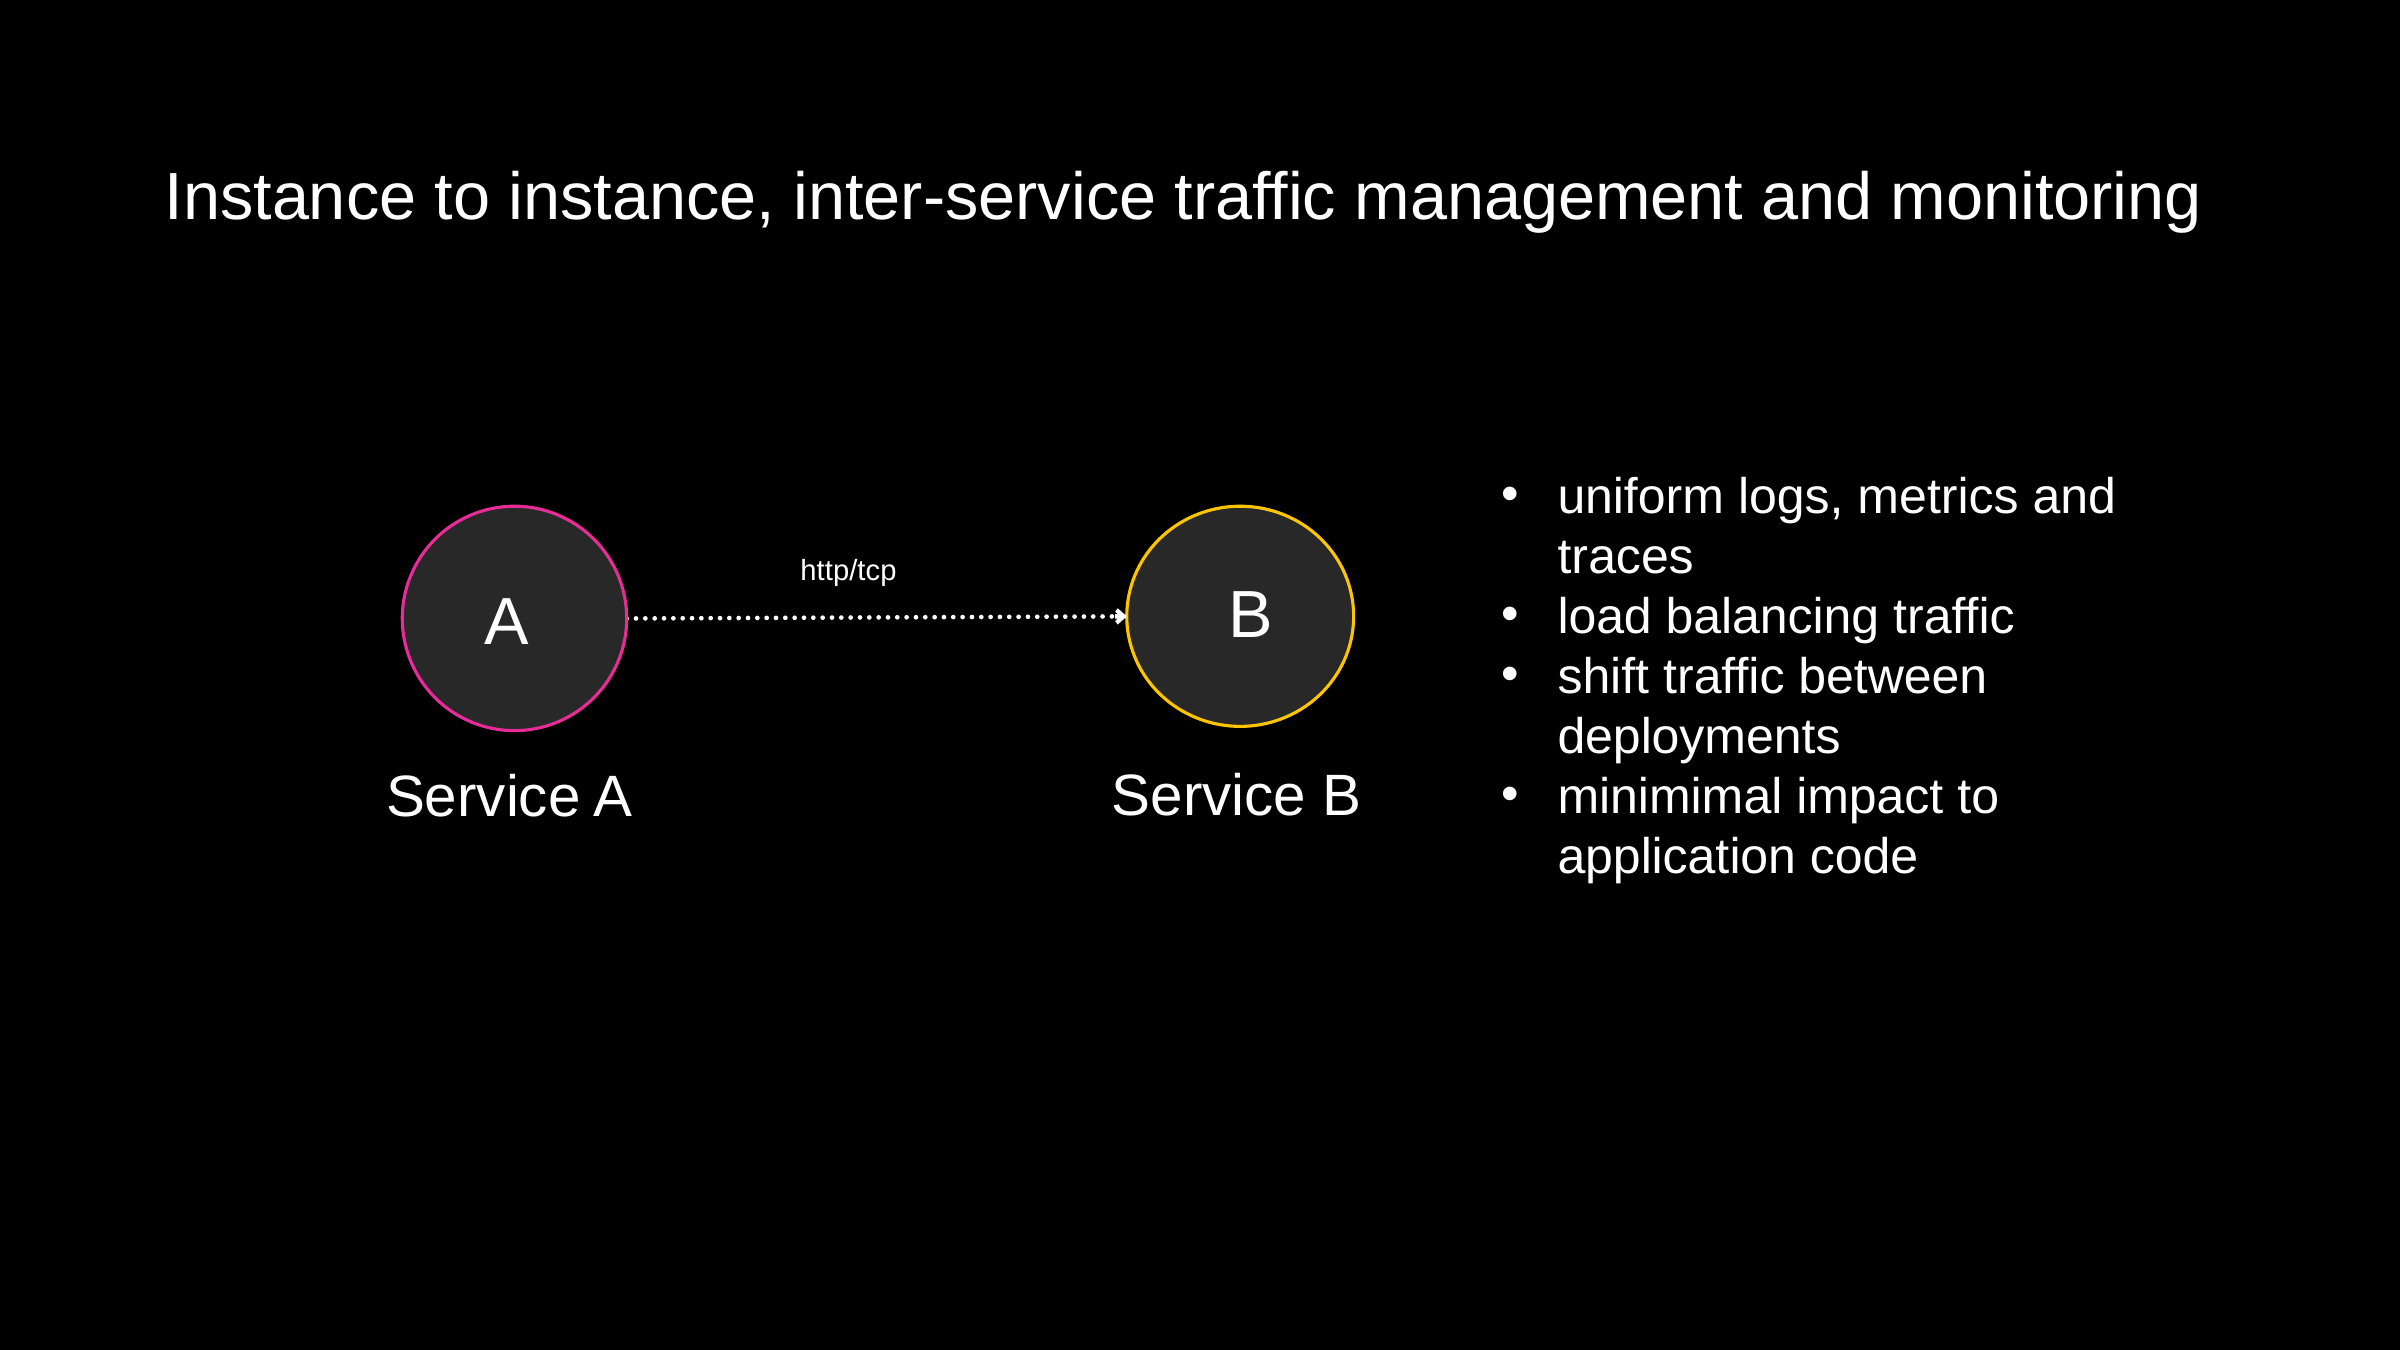

Instance to instance, inter-service traffic management and monitoring

A

http/tcp
B
uniform logs, metrics and traces
load balancing traffic
shift traffic between deployments
minimimal impact to application code

Service B
Service A